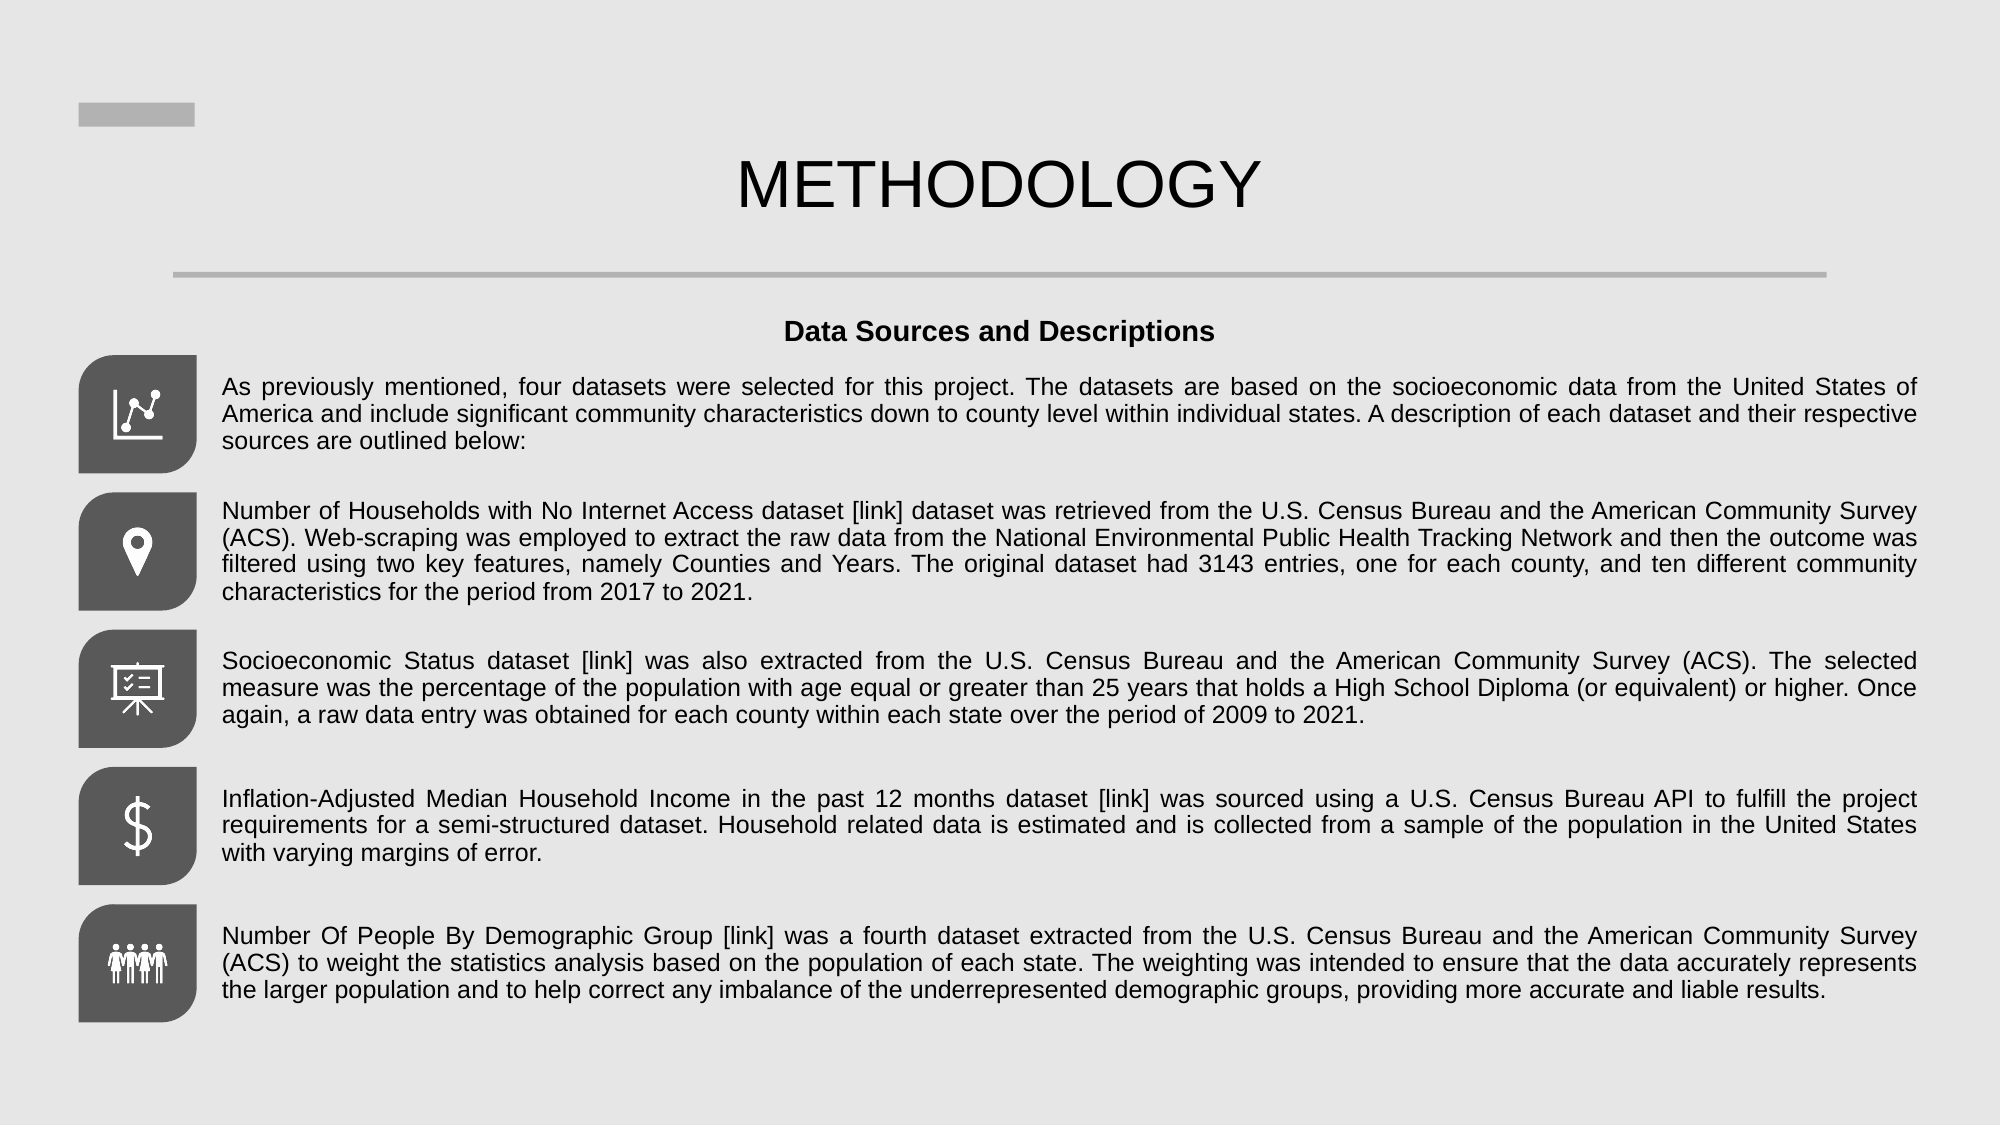

METHODOLOGY

Data Sources and Descriptions

As previously mentioned, four datasets were selected for this project. The datasets are based on the socioeconomic data from the United States of America and include significant community characteristics down to county level within individual states. A description of each dataset and their respective sources are outlined below:

Number of Households with No Internet Access dataset [link] dataset was retrieved from the U.S. Census Bureau and the American Community Survey (ACS). Web-scraping was employed to extract the raw data from the National Environmental Public Health Tracking Network and then the outcome was filtered using two key features, namely Counties and Years. The original dataset had 3143 entries, one for each county, and ten different community characteristics for the period from 2017 to 2021.

Socioeconomic Status dataset [link] was also extracted from the U.S. Census Bureau and the American Community Survey (ACS). The selected measure was the percentage of the population with age equal or greater than 25 years that holds a High School Diploma (or equivalent) or higher. Once again, a raw data entry was obtained for each county within each state over the period of 2009 to 2021.

Inflation-Adjusted Median Household Income in the past 12 months dataset [link] was sourced using a U.S. Census Bureau API to fulfill the project requirements for a semi-structured dataset. Household related data is estimated and is collected from a sample of the population in the United States with varying margins of error.

Number Of People By Demographic Group [link] was a fourth dataset extracted from the U.S. Census Bureau and the American Community Survey (ACS) to weight the statistics analysis based on the population of each state. The weighting was intended to ensure that the data accurately represents the larger population and to help correct any imbalance of the underrepresented demographic groups, providing more accurate and liable results.